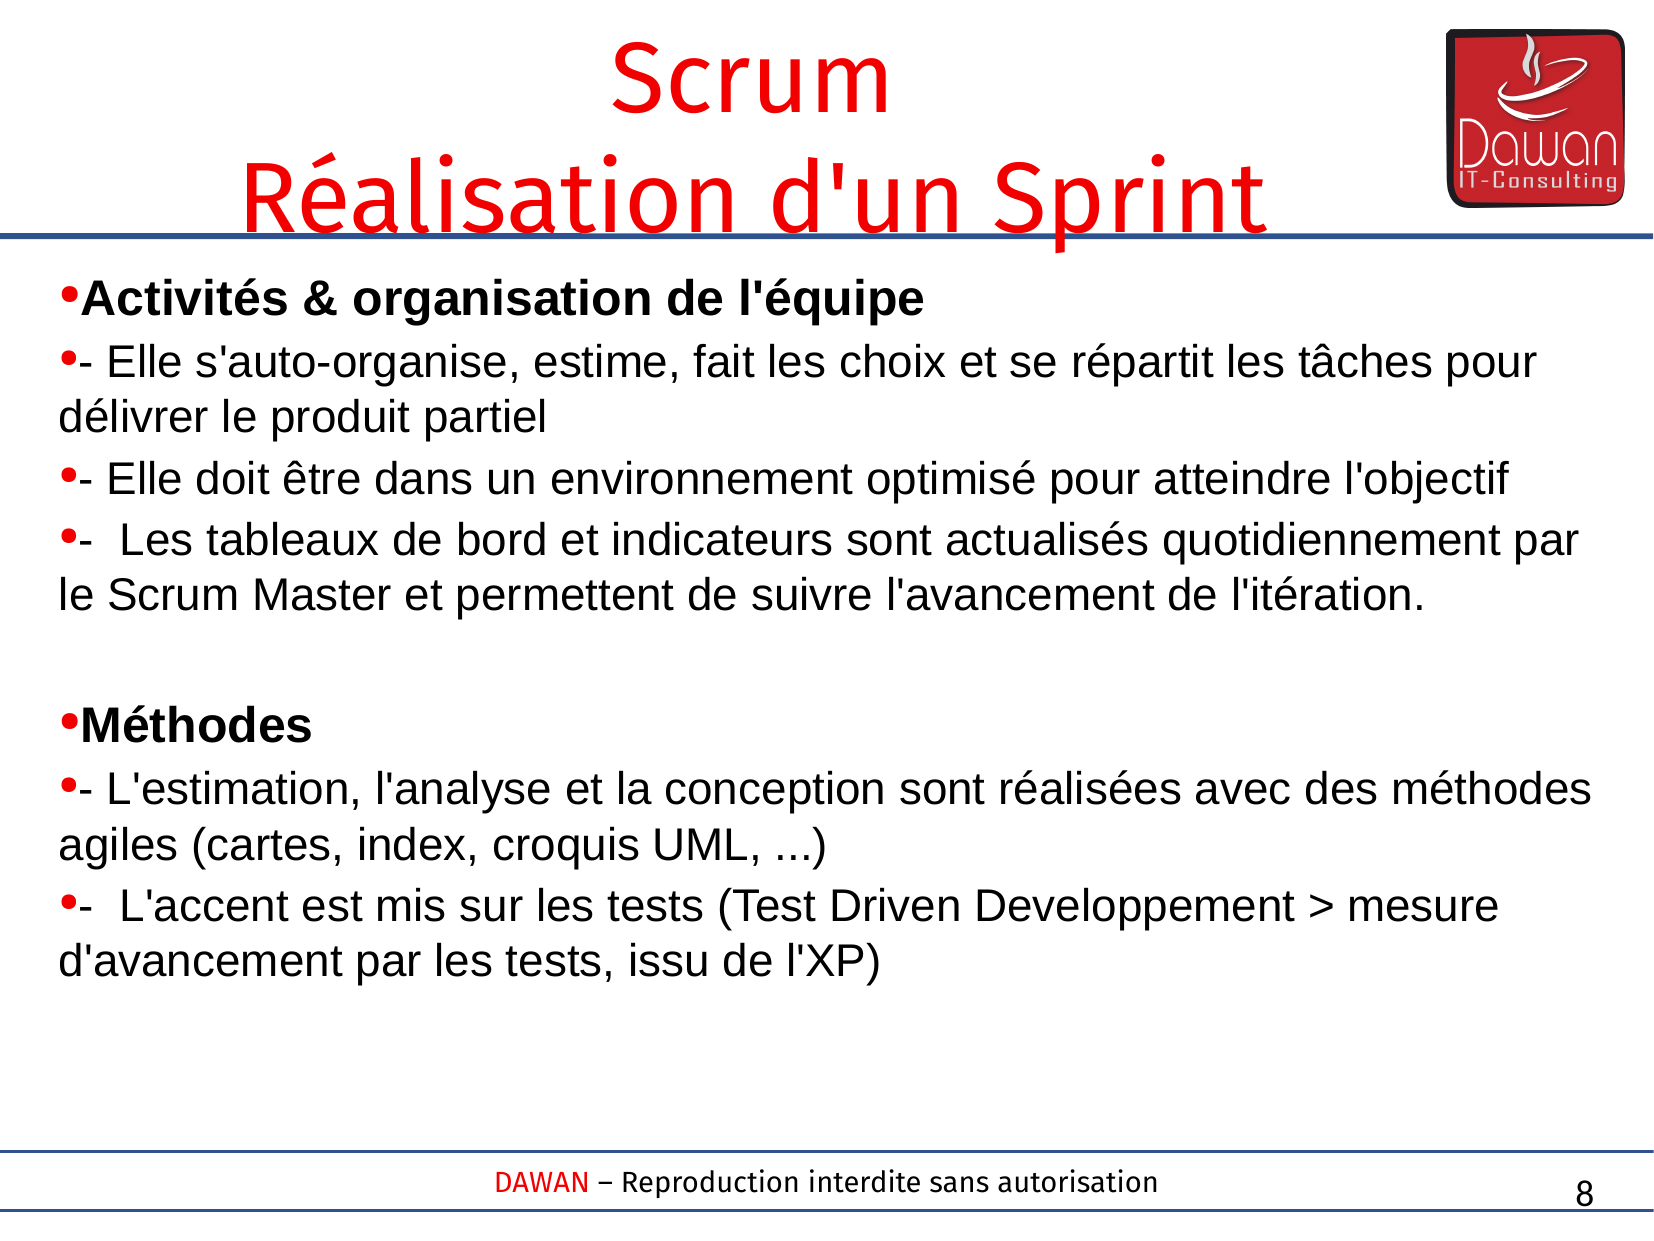

Scrum
Réalisation d'un Sprint
Activités & organisation de l'équipe
- Elle s'auto-organise, estime, fait les choix et se répartit les tâches pour délivrer le produit partiel
- Elle doit être dans un environnement optimisé pour atteindre l'objectif
-  Les tableaux de bord et indicateurs sont actualisés quotidiennement par le Scrum Master et permettent de suivre l'avancement de l'itération.

Méthodes
- L'estimation, l'analyse et la conception sont réalisées avec des méthodes agiles (cartes, index, croquis UML, ...)
-  L'accent est mis sur les tests (Test Driven Developpement > mesure d'avancement par les tests, issu de l'XP)
8